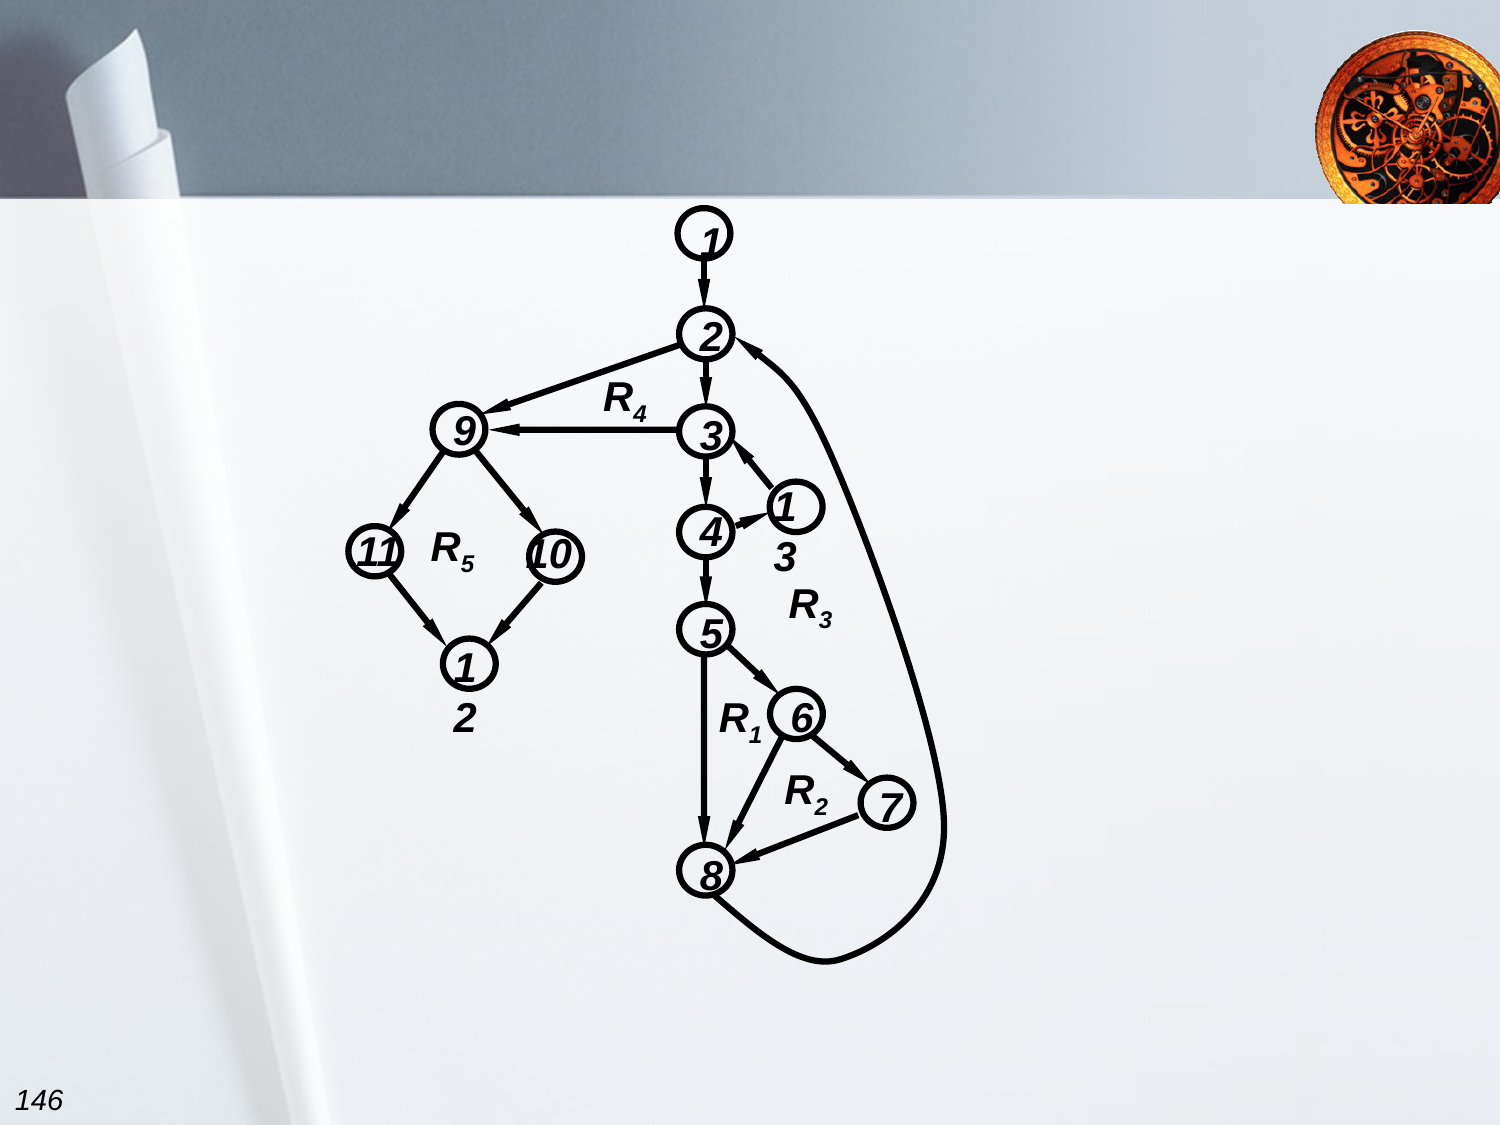

1

2

R4
9

3

13

4

R5
11

10

R3

5

12

6
R1

R2

7

8
146